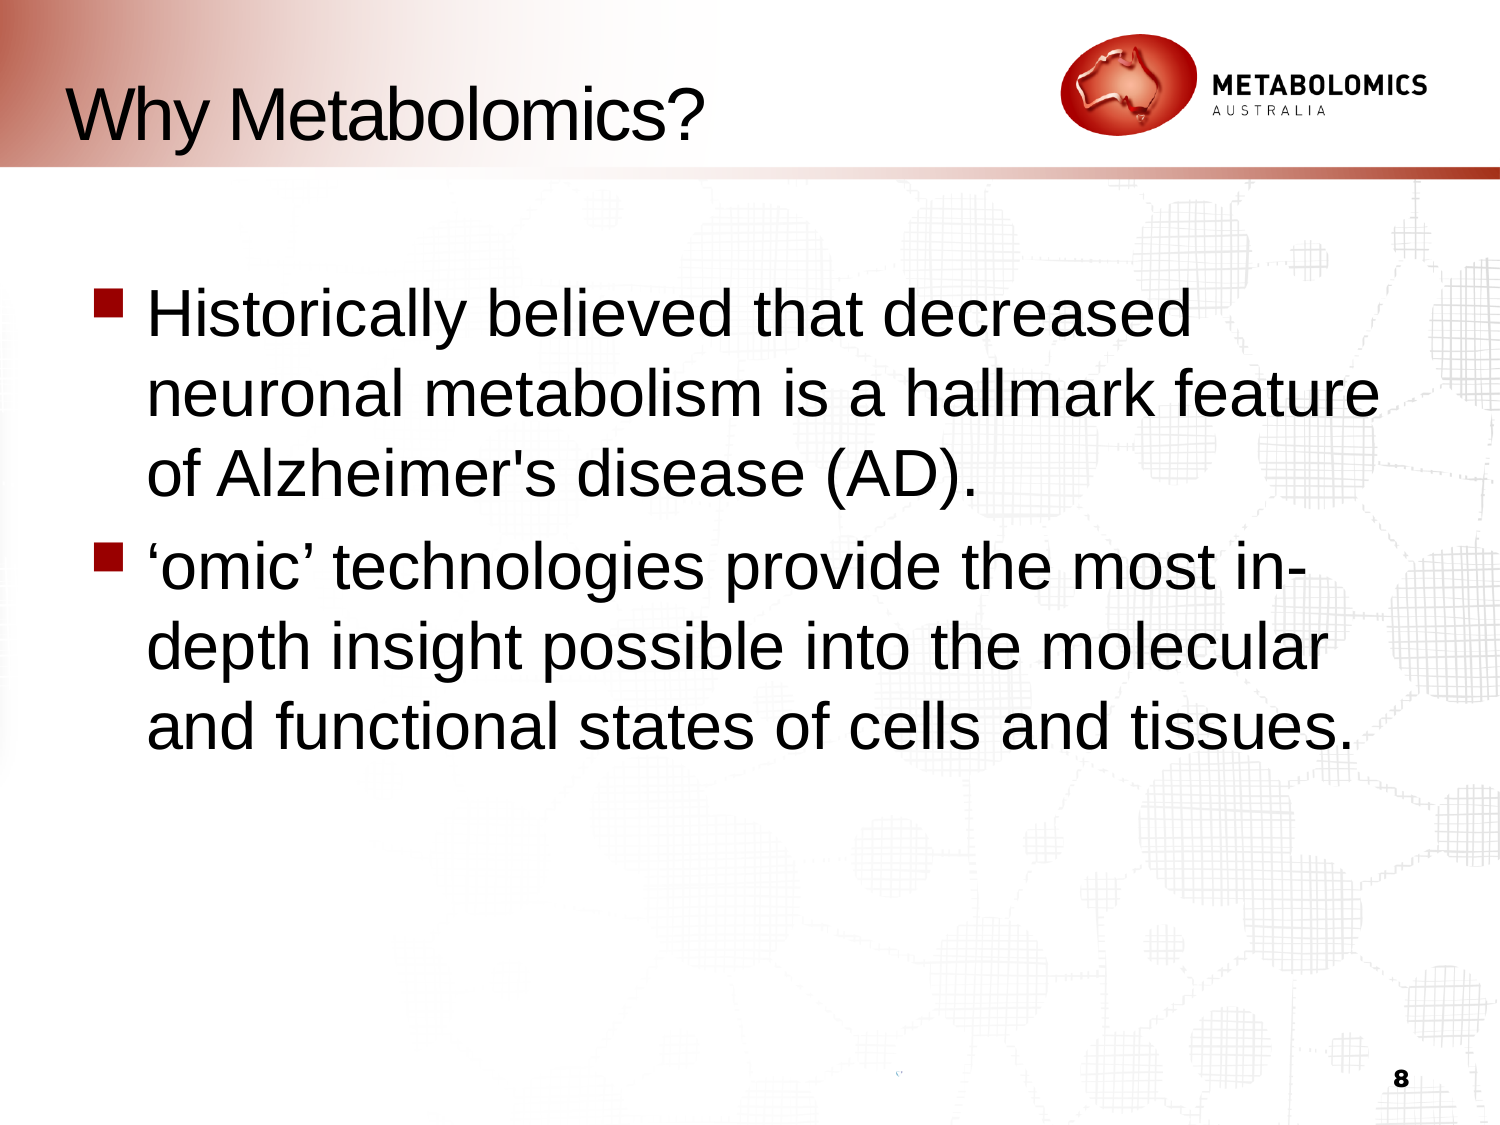

# Why Metabolomics?
Historically believed that decreased neuronal metabolism is a hallmark feature of Alzheimer's disease (AD).
‘omic’ technologies provide the most in-depth insight possible into the molecular and functional states of cells and tissues.

8